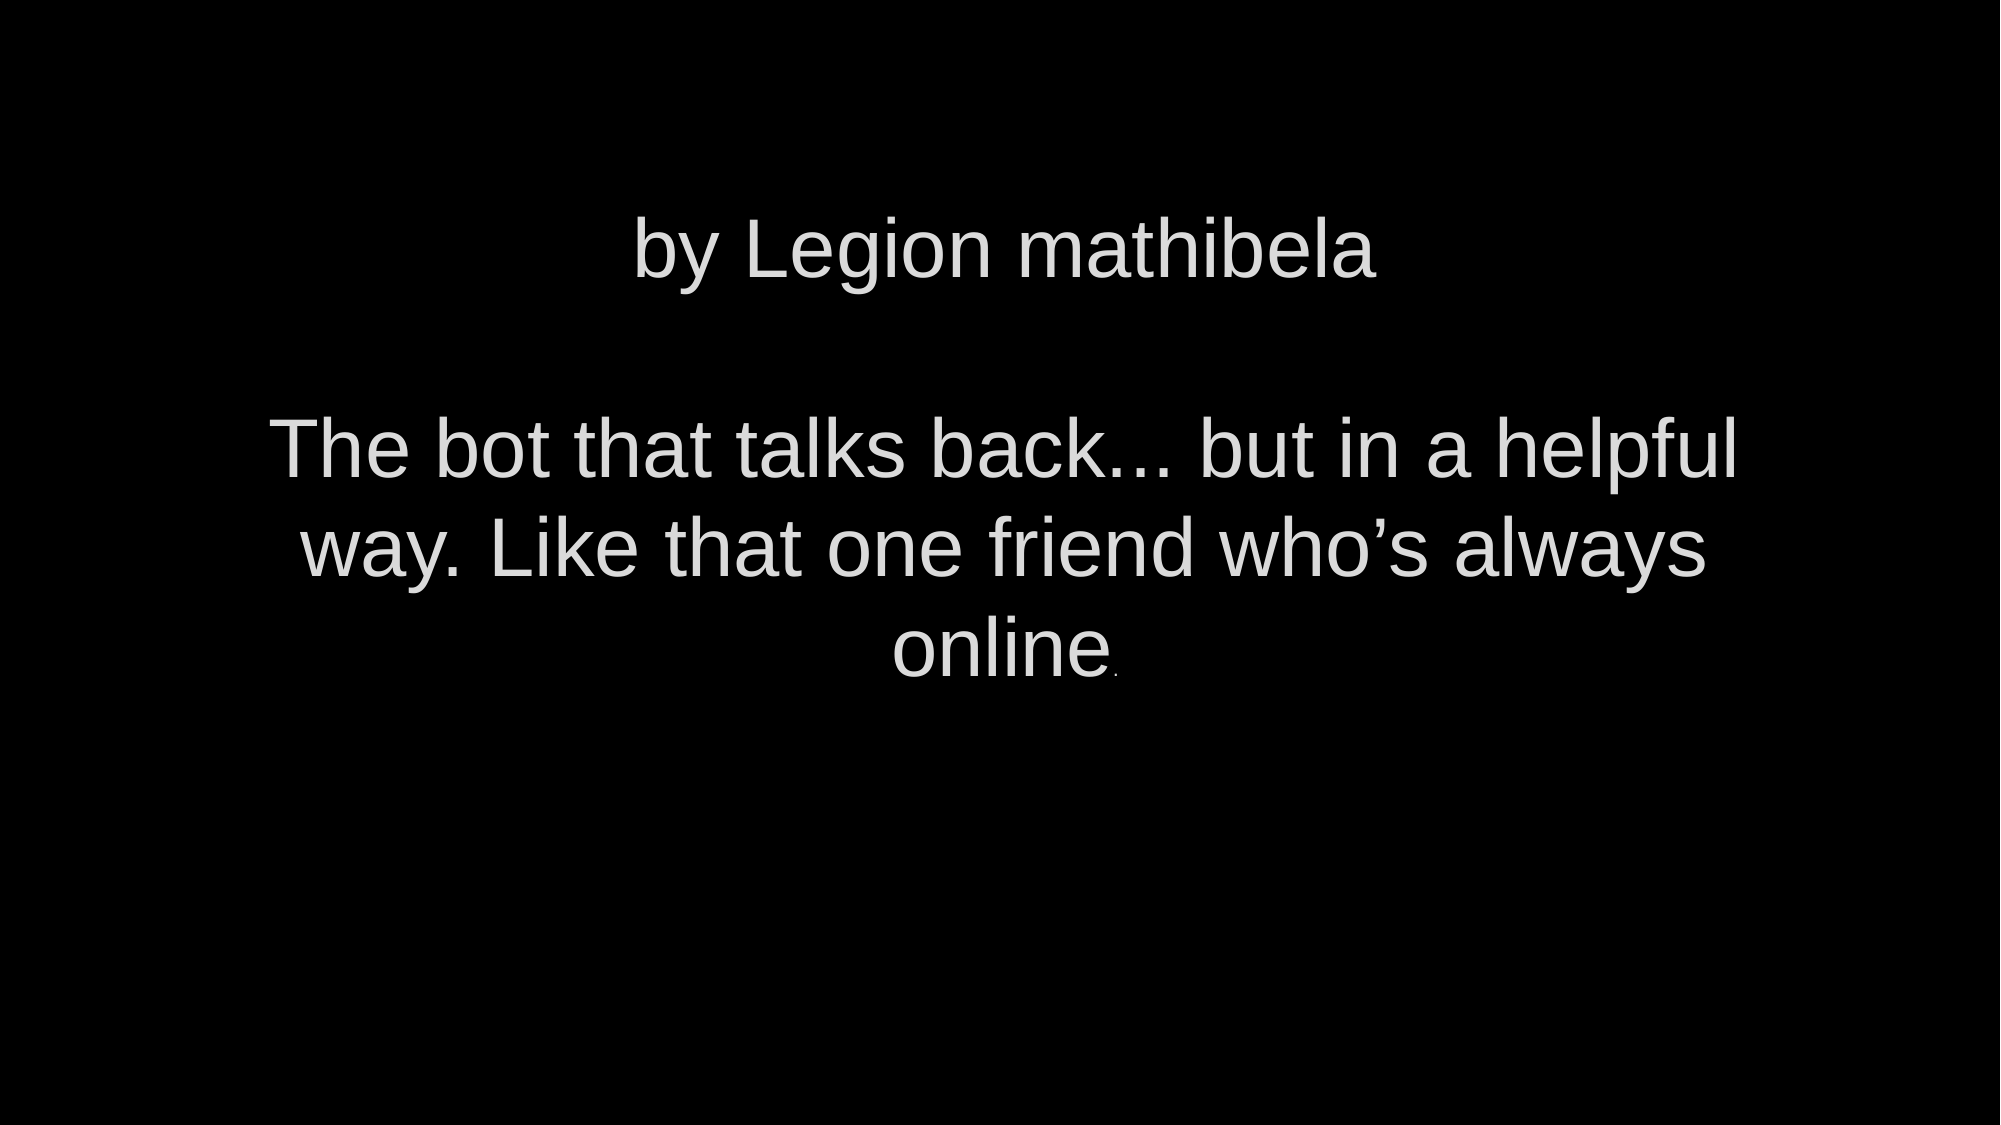

# by Legion mathibela The bot that talks back... but in a helpful way. Like that one friend who’s always online.